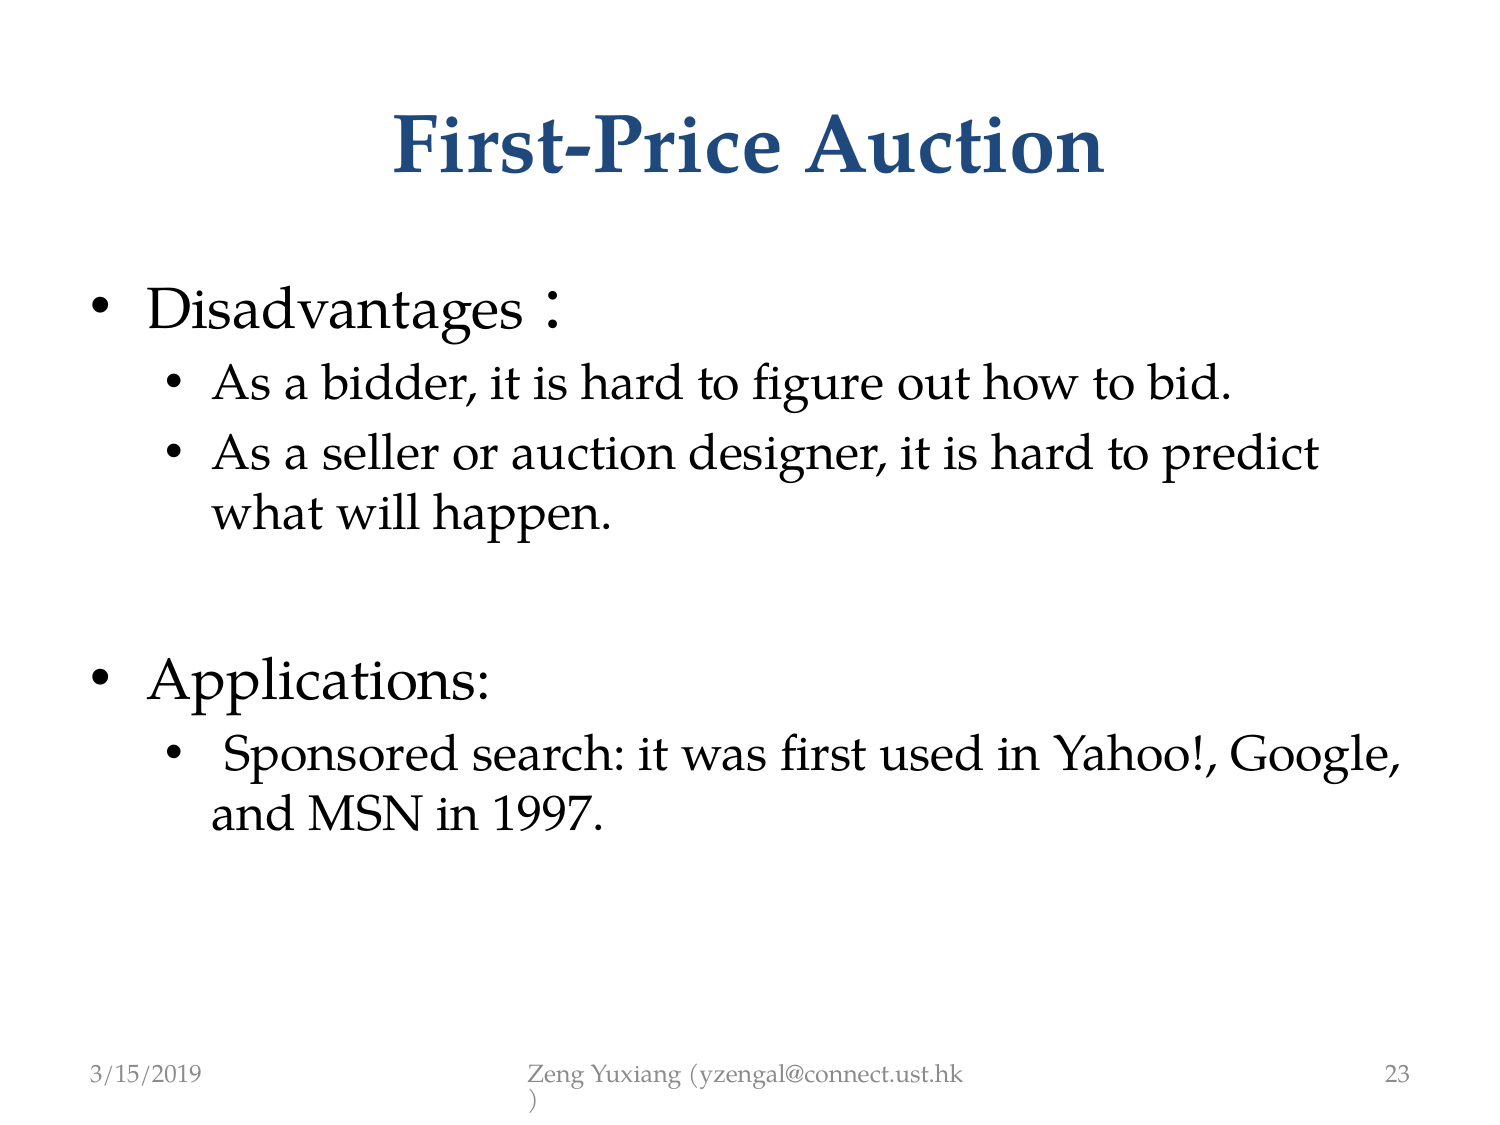

# First-Price Auction
Disadvantages：
As a bidder, it is hard to figure out how to bid.
As a seller or auction designer, it is hard to predict what will happen.

Applications:
 Sponsored search: it was first used in Yahoo!, Google, and MSN in 1997.
3/15/2019
Zeng Yuxiang (yzengal@connect.ust.hk)
23